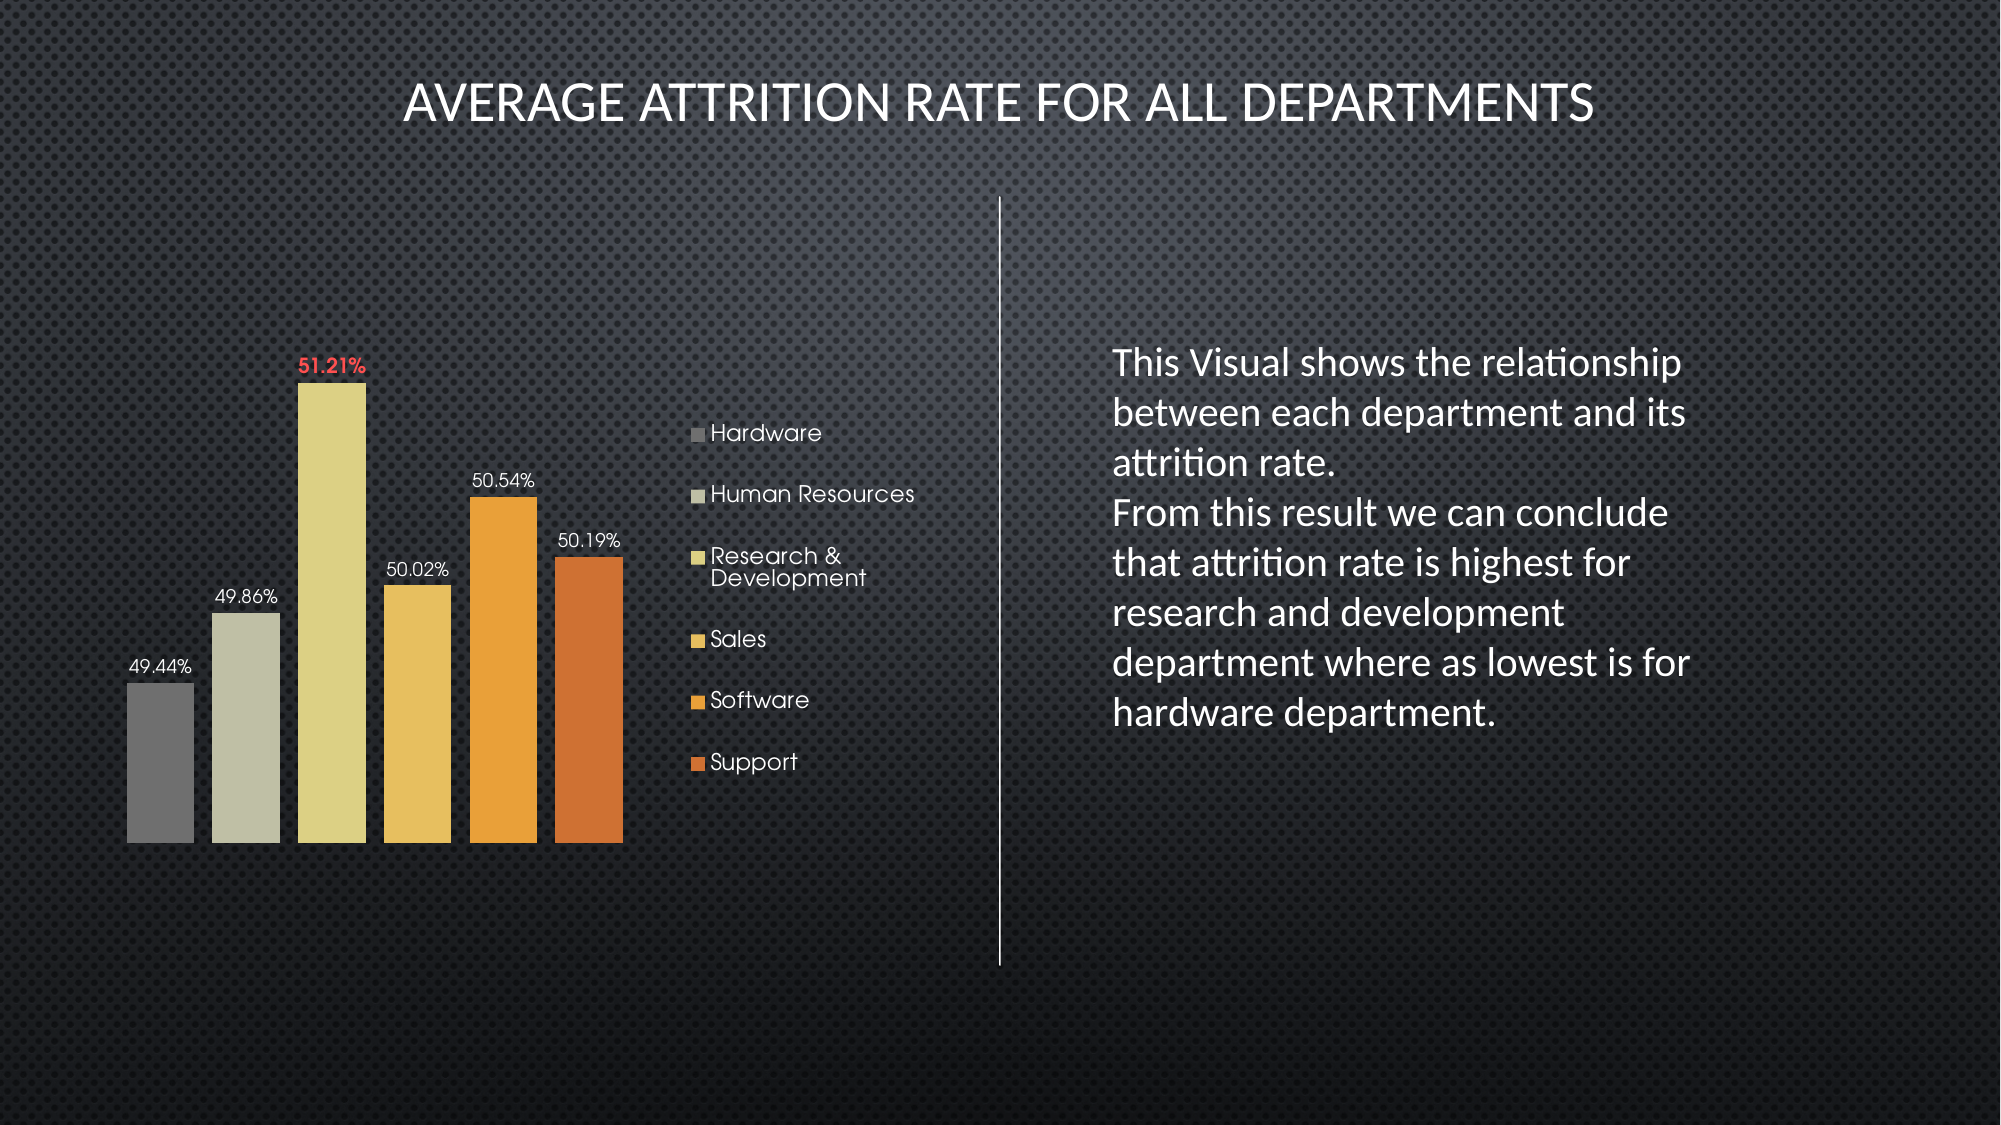

# Average Attrition rate for all Departments

### Chart

| Category | Hardware | Human Resources | Research & Development | Sales | Software | Support |
|---|---|---|---|---|---|---|
| Average Attrition Rate | 0.494430162810626 | 0.498574483250178 | 0.512080778939776 | 0.500177451792263 | 0.505398272552783 | 0.501866345574955 |
This Visual shows the relationship  between each department and its attrition rate.
From this result we can conclude that attrition rate is highest for research and development department where as lowest is for hardware department.

10